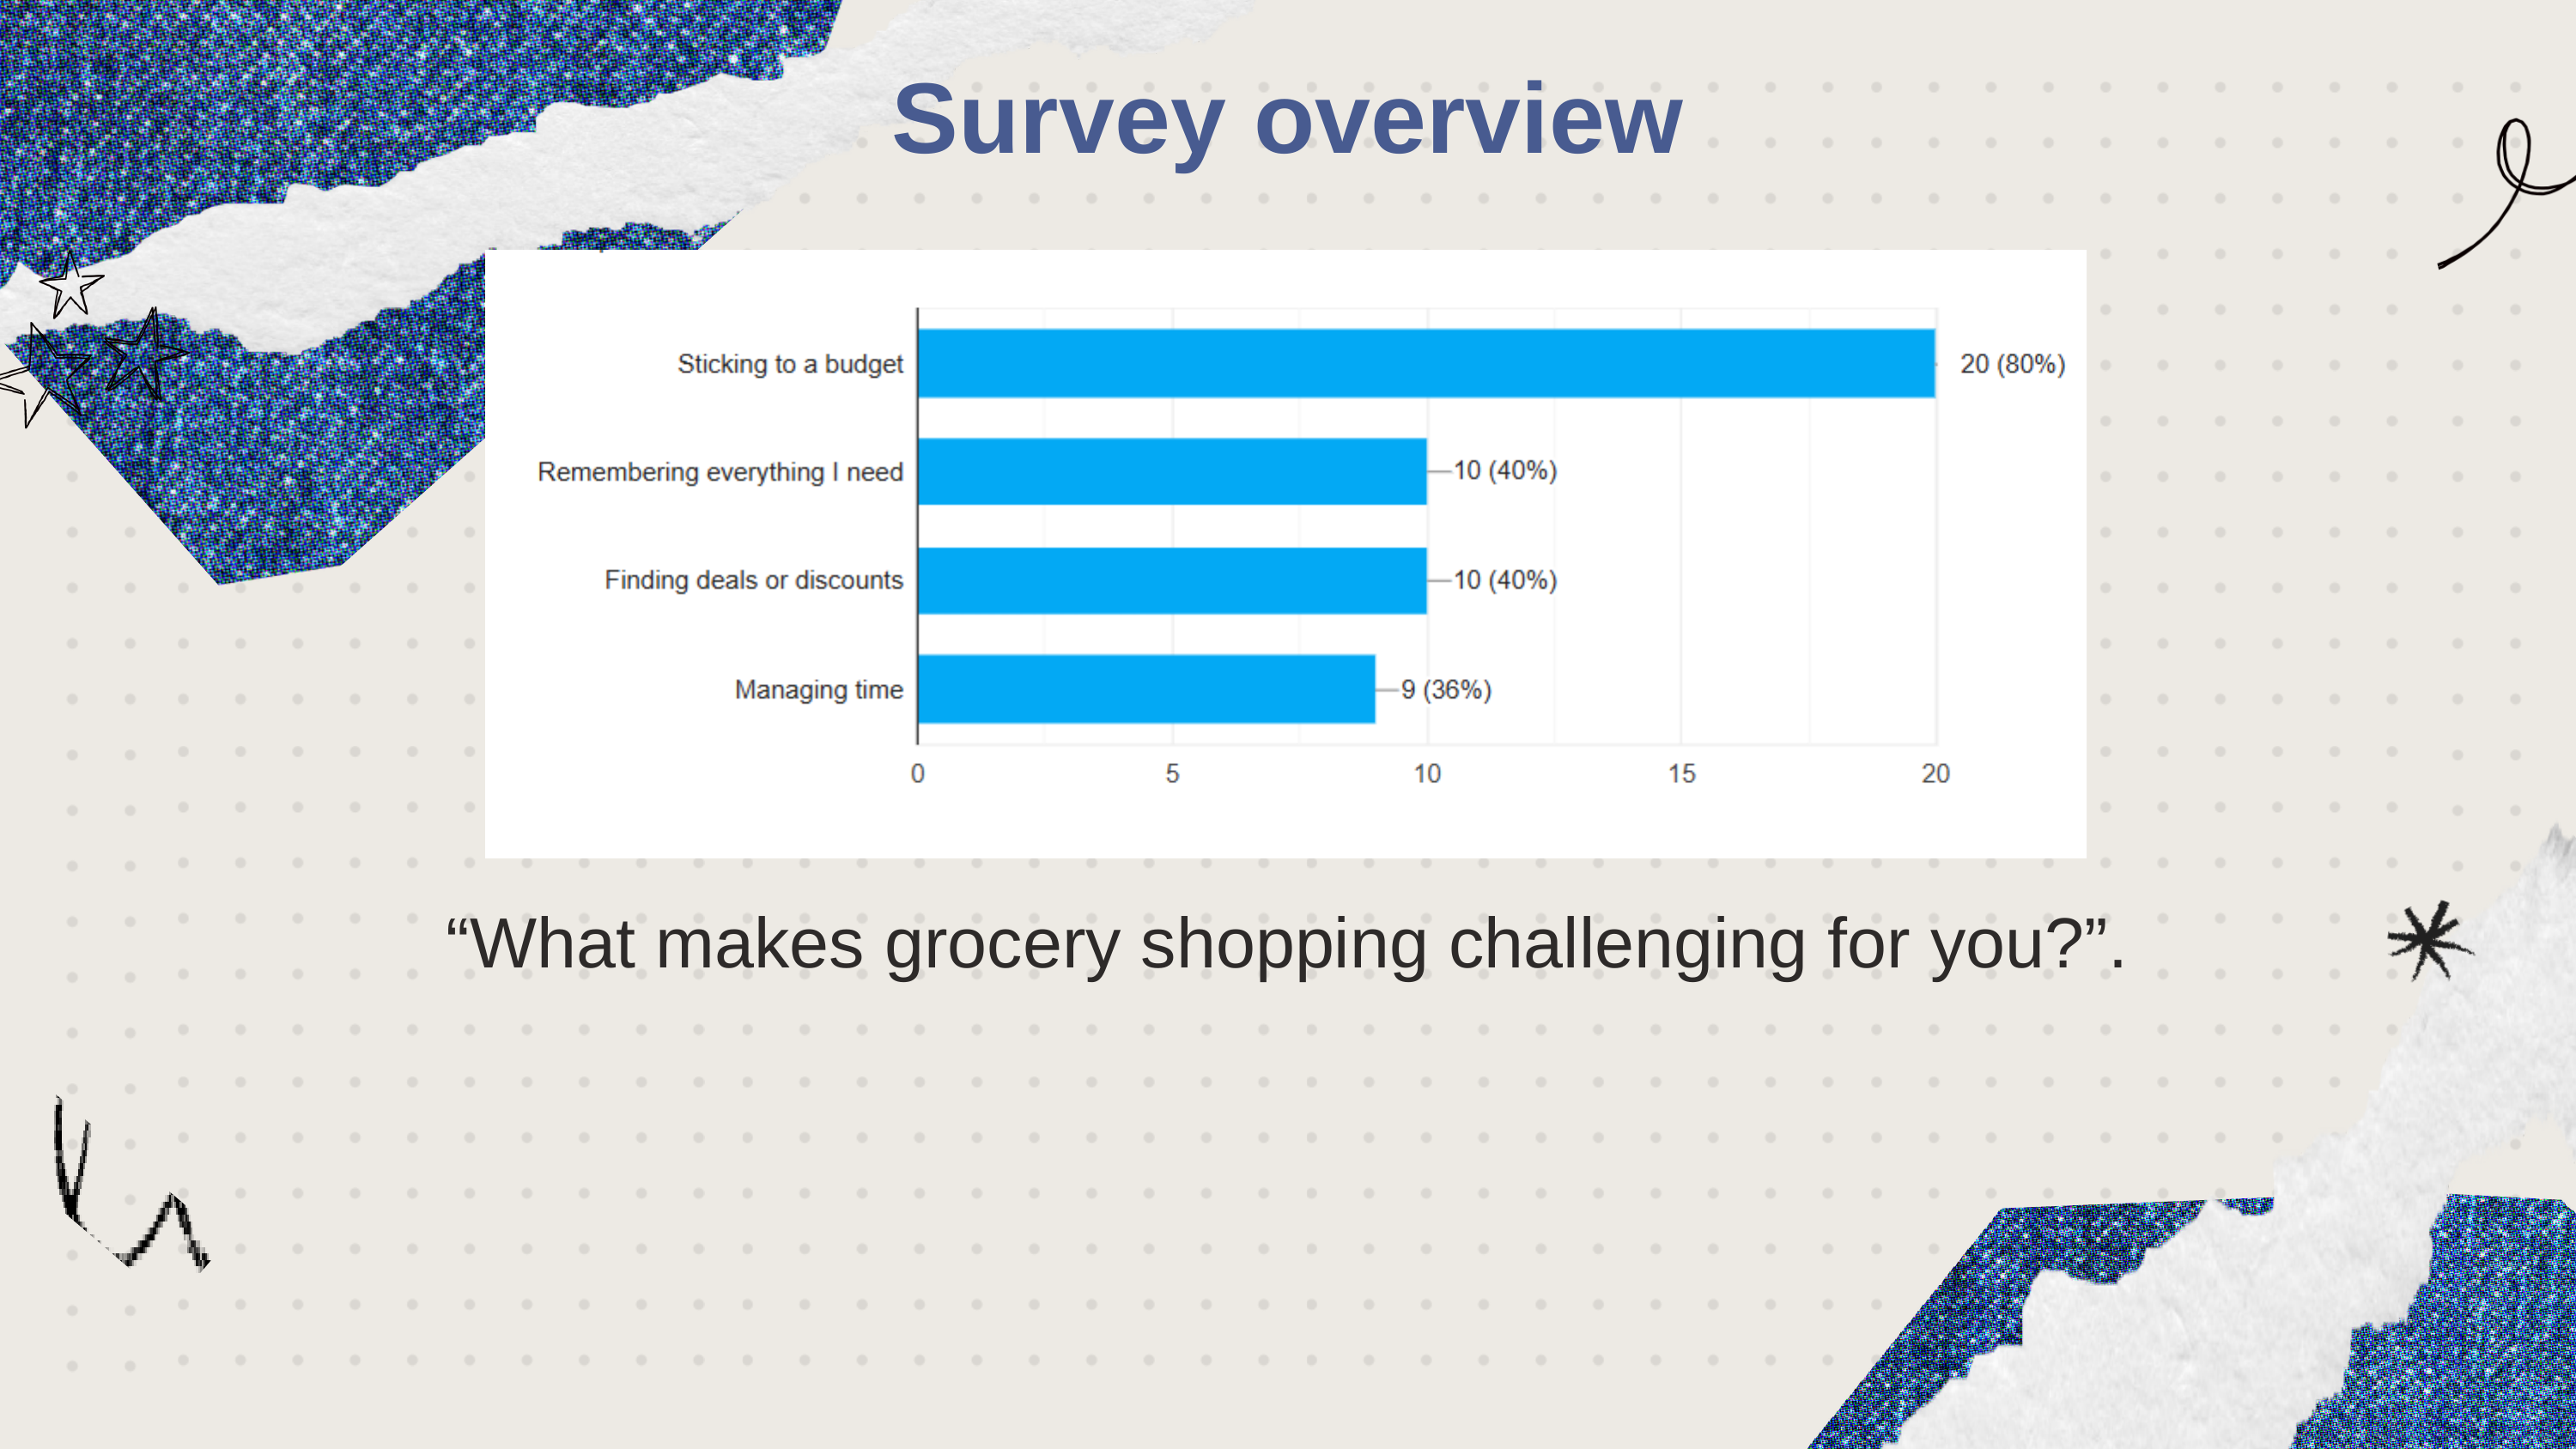

Survey overview

“What makes grocery shopping challenging for you?”.